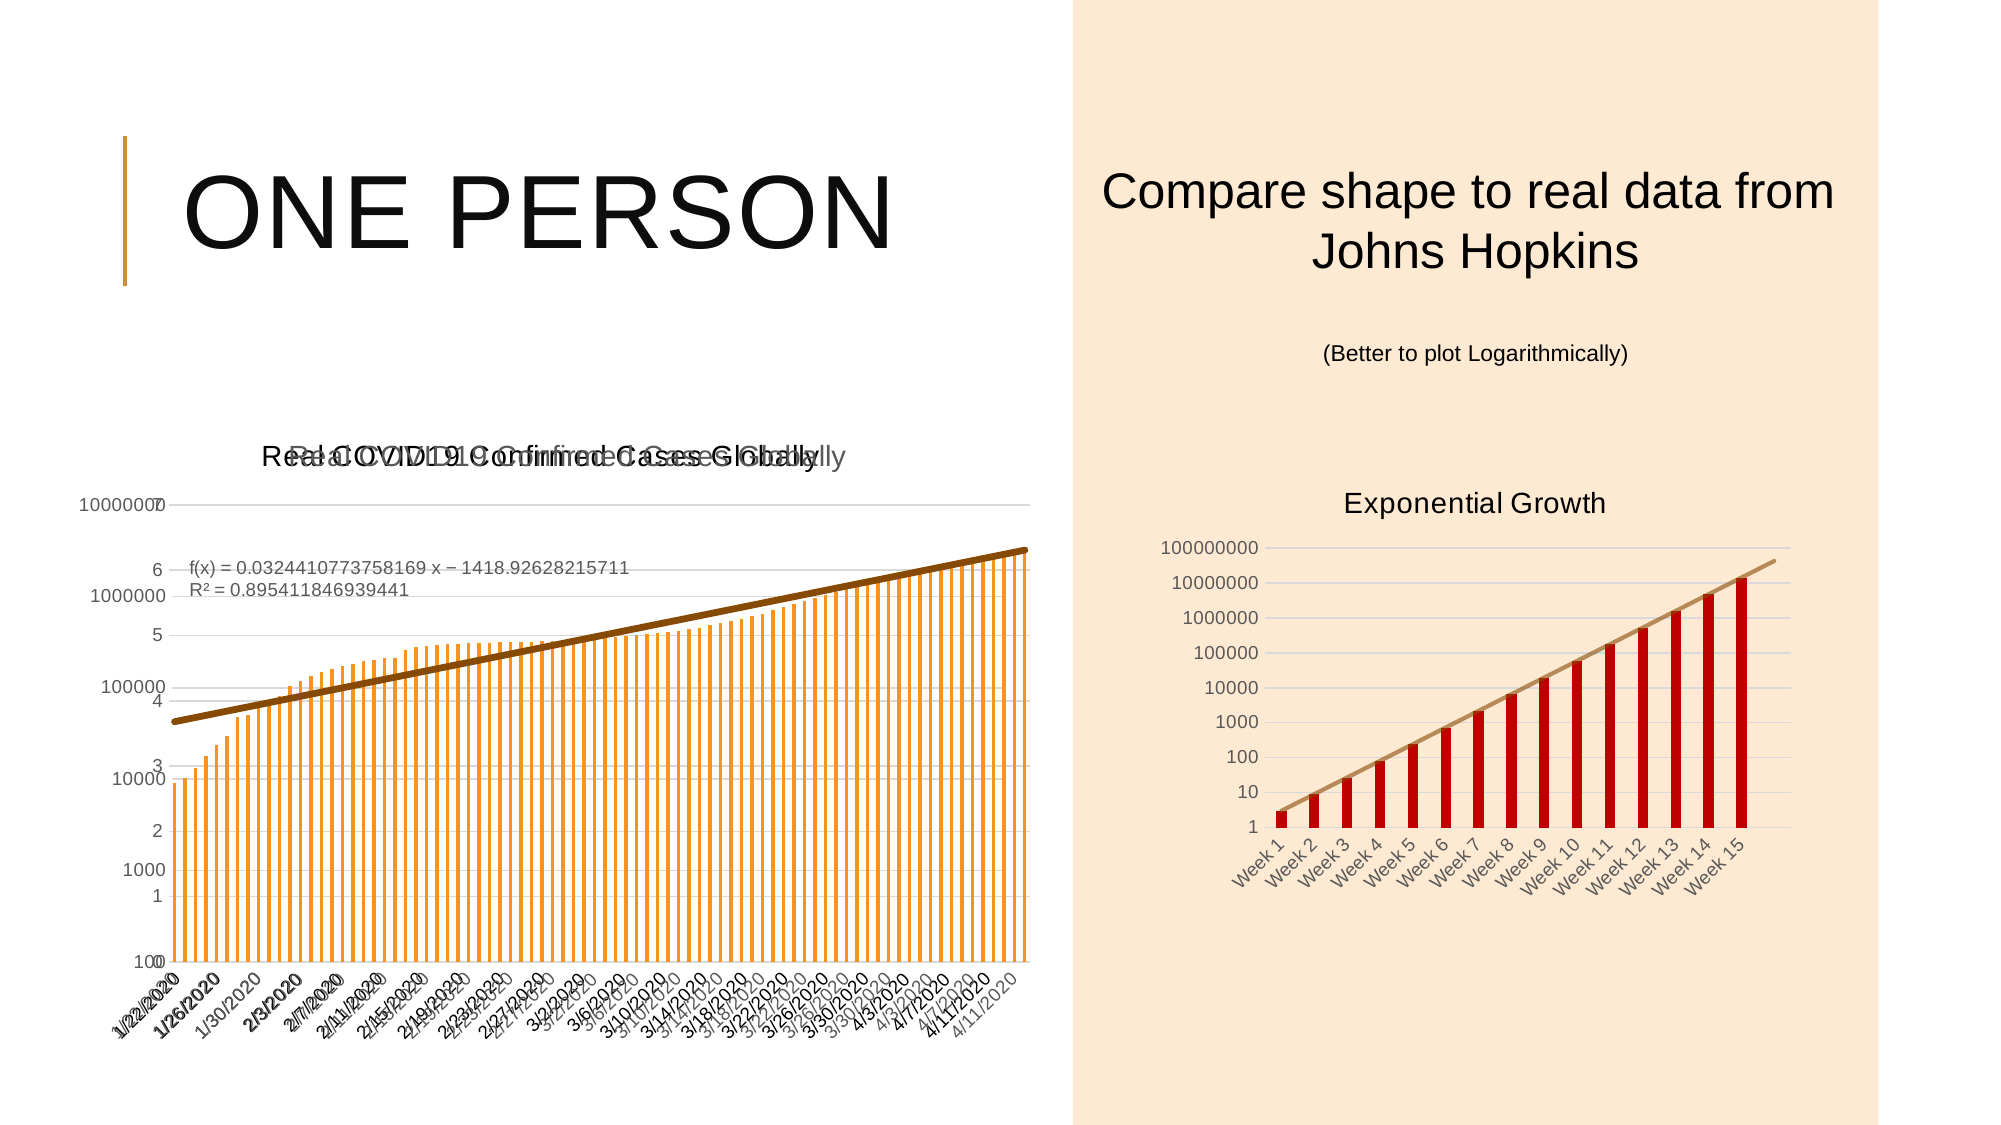

Compare shape to real data from
Johns Hopkins

(Better to plot Logarithmically)

# One Person

### Chart: Real COVID19 Confirmed Cases Globally

| Category |  |
|---|---|
| 43852 | 555.0 |
| 43853 | 654.0 |
| 43854 | 941.0 |
| 43855 | 1434.0 |
| 43856 | 2118.0 |
| 43857 | 2927.0 |
| 43858 | 5578.0 |
| 43859 | 6166.0 |
| 43860 | 8234.0 |
| 43861 | 9927.0 |
| 43862 | 12038.0 |
| 43863 | 16787.0 |
| 43864 | 19881.0 |
| 43865 | 23892.0 |
| 43866 | 27635.0 |
| 43867 | 30794.0 |
| 43868 | 34391.0 |
| 43869 | 37120.0 |
| 43870 | 40150.0 |
| 43871 | 42762.0 |
| 43872 | 44802.0 |
| 43873 | 45221.0 |
| 43874 | 60368.0 |
| 43875 | 66885.0 |
| 43876 | 69030.0 |
| 43877 | 71224.0 |
| 43878 | 73258.0 |
| 43879 | 75136.0 |
| 43880 | 75639.0 |
| 43881 | 76197.0 |
| 43882 | 76819.0 |
| 43883 | 78572.0 |
| 43884 | 78958.0 |
| 43885 | 79561.0 |
| 43886 | 80406.0 |
| 43887 | 81388.0 |
| 43888 | 82746.0 |
| 43889 | 84112.0 |
| 43890 | 86011.0 |
| 43891 | 88369.0 |
| 43892 | 90306.0 |
| 43893 | 92840.0 |
| 43894 | 95120.0 |
| 43895 | 97886.0 |
| 43896 | 101801.0 |
| 43897 | 105847.0 |
| 43898 | 109821.0 |
| 43899 | 113590.0 |
| 43900 | 118620.0 |
| 43901 | 125875.0 |
| 43902 | 128352.0 |
| 43903 | 145205.0 |
| 43904 | 156101.0 |
| 43905 | 167454.0 |
| 43906 | 181574.0 |
| 43907 | 197102.0 |
| 43908 | 214821.0 |
| 43909 | 242570.0 |
| 43910 | 272208.0 |
| 43911 | 304507.0 |
| 43912 | 336953.0 |
| 43913 | 378235.0 |
| 43914 | 418045.0 |
| 43915 | 467653.0 |
| 43916 | 529591.0 |
| 43917 | 593291.0 |
| 43918 | 660693.0 |
| 43919 | 720140.0 |
| 43920 | 782389.0 |
| 43921 | 857487.0 |
| 43922 | 932605.0 |
| 43923 | 1013466.0 |
| 43924 | 1095917.0 |
| 43925 | 1197408.0 |
| 43926 | 1272115.0 |
| 43927 | 1345101.0 |
| 43928 | 1426096.0 |
| 43929 | 1511104.0 |
| 43930 | 1595350.0 |
| 43931 | 1691719.0 |
| 43932 | 1771514.0 |
| 43933 | 1846679.0 |

### Chart: Real COVID19 Confirmed Cases Globally

| Category |  |
|---|---|
| 43852 | 2.7442929831226763 |
| 43853 | 2.815577748324267 |
| 43854 | 2.973589623427257 |
| 43855 | 3.1565491513317814 |
| 43856 | 3.325925955771466 |
| 43857 | 3.466422722433792 |
| 43858 | 3.746478509930031 |
| 43859 | 3.7900035203904894 |
| 43860 | 3.915610862661467 |
| 43861 | 3.9968180218795153 |
| 43862 | 4.0805543389887715 |
| 43863 | 4.224973090428833 |
| 43864 | 4.298438225310759 |
| 43865 | 4.378252506075034 |
| 43866 | 4.4414594689177935 |
| 43867 | 4.4884661054376895 |
| 43868 | 4.536444804149078 |
| 43869 | 4.569607967546824 |
| 43870 | 4.6036855496147 |
| 43871 | 4.631058009180597 |
| 43872 | 4.651297401711899 |
| 43873 | 4.655340161938574 |
| 43874 | 4.78080678785692 |
| 43875 | 4.825328731405288 |
| 43876 | 4.839037873388306 |
| 43877 | 4.852626360368086 |
| 43878 | 4.864855057915473 |
| 43879 | 4.875848070895483 |
| 43880 | 4.878745778536927 |
| 43881 | 4.8819378727950635 |
| 43882 | 4.885468649388534 |
| 43883 | 4.895267807973824 |
| 43884 | 4.897396139155446 |
| 43885 | 4.900700233121988 |
| 43886 | 4.9052884575751445 |
| 43887 | 4.910560376412995 |
| 43888 | 4.917747008853616 |
| 43889 | 4.92485795967435 |
| 43890 | 4.934553996985496 |
| 43891 | 4.946299940464345 |
| 43892 | 4.955716606131057 |
| 43893 | 4.96773513178388 |
| 43894 | 4.978271841610635 |
| 43895 | 4.990720581920337 |
| 43896 | 5.007752044133833 |
| 43897 | 5.024678553409666 |
| 43898 | 5.040685393958175 |
| 43899 | 5.055340099544181 |
| 43900 | 5.074157919697316 |
| 43901 | 5.099939483561674 |
| 43902 | 5.108402640301553 |
| 43903 | 5.161981571150733 |
| 43904 | 5.1934056852090595 |
| 43905 | 5.223895526060295 |
| 43906 | 5.259053661008139 |
| 43907 | 5.294691031101143 |
| 43908 | 5.332076733909873 |
| 43909 | 5.3848370882036845 |
| 43910 | 5.434900884661586 |
| 43911 | 5.483597280635333 |
| 43912 | 5.527569327387186 |
| 43913 | 5.577761713836266 |
| 43914 | 5.621223033449178 |
| 43915 | 5.669923724695058 |
| 43916 | 5.723940595986876 |
| 43917 | 5.773267760304447 |
| 43918 | 5.819999705510486 |
| 43919 | 5.85741693437155 |
| 43920 | 5.89342273585817 |
| 43921 | 5.933227544608614 |
| 43922 | 5.969697739519276 |
| 43923 | 6.005809183458165 |
| 43924 | 6.039777663813529 |
| 43925 | 6.078242155383283 |
| 43926 | 6.104526373582735 |
| 43927 | 6.128754895562089 |
| 43928 | 6.154148761747922 |
| 43929 | 6.179294355187346 |
| 43930 | 6.202855976668217 |
| 43931 | 6.228328226974752 |
| 43932 | 6.2483445888445965 |
| 43933 | 6.266391410521795 |

### Chart: Exponential Growth

| Category |  |
|---|---|
| Week 1 | 3.0 |
| Week 2 | 9.0 |
| Week 3 | 27.0 |
| Week 4 | 81.0 |
| Week 5 | 243.0 |
| Week 6 | 729.0 |
| Week 7 | 2187.0 |
| Week 8 | 6561.0 |
| Week 9 | 19683.0 |
| Week 10 | 59049.0 |
| Week 11 | 177147.0 |
| Week 12 | 531441.0 |
| Week 13 | 1594323.0 |
| Week 14 | 4782969.0 |
| Week 15 | 14348907.0 |